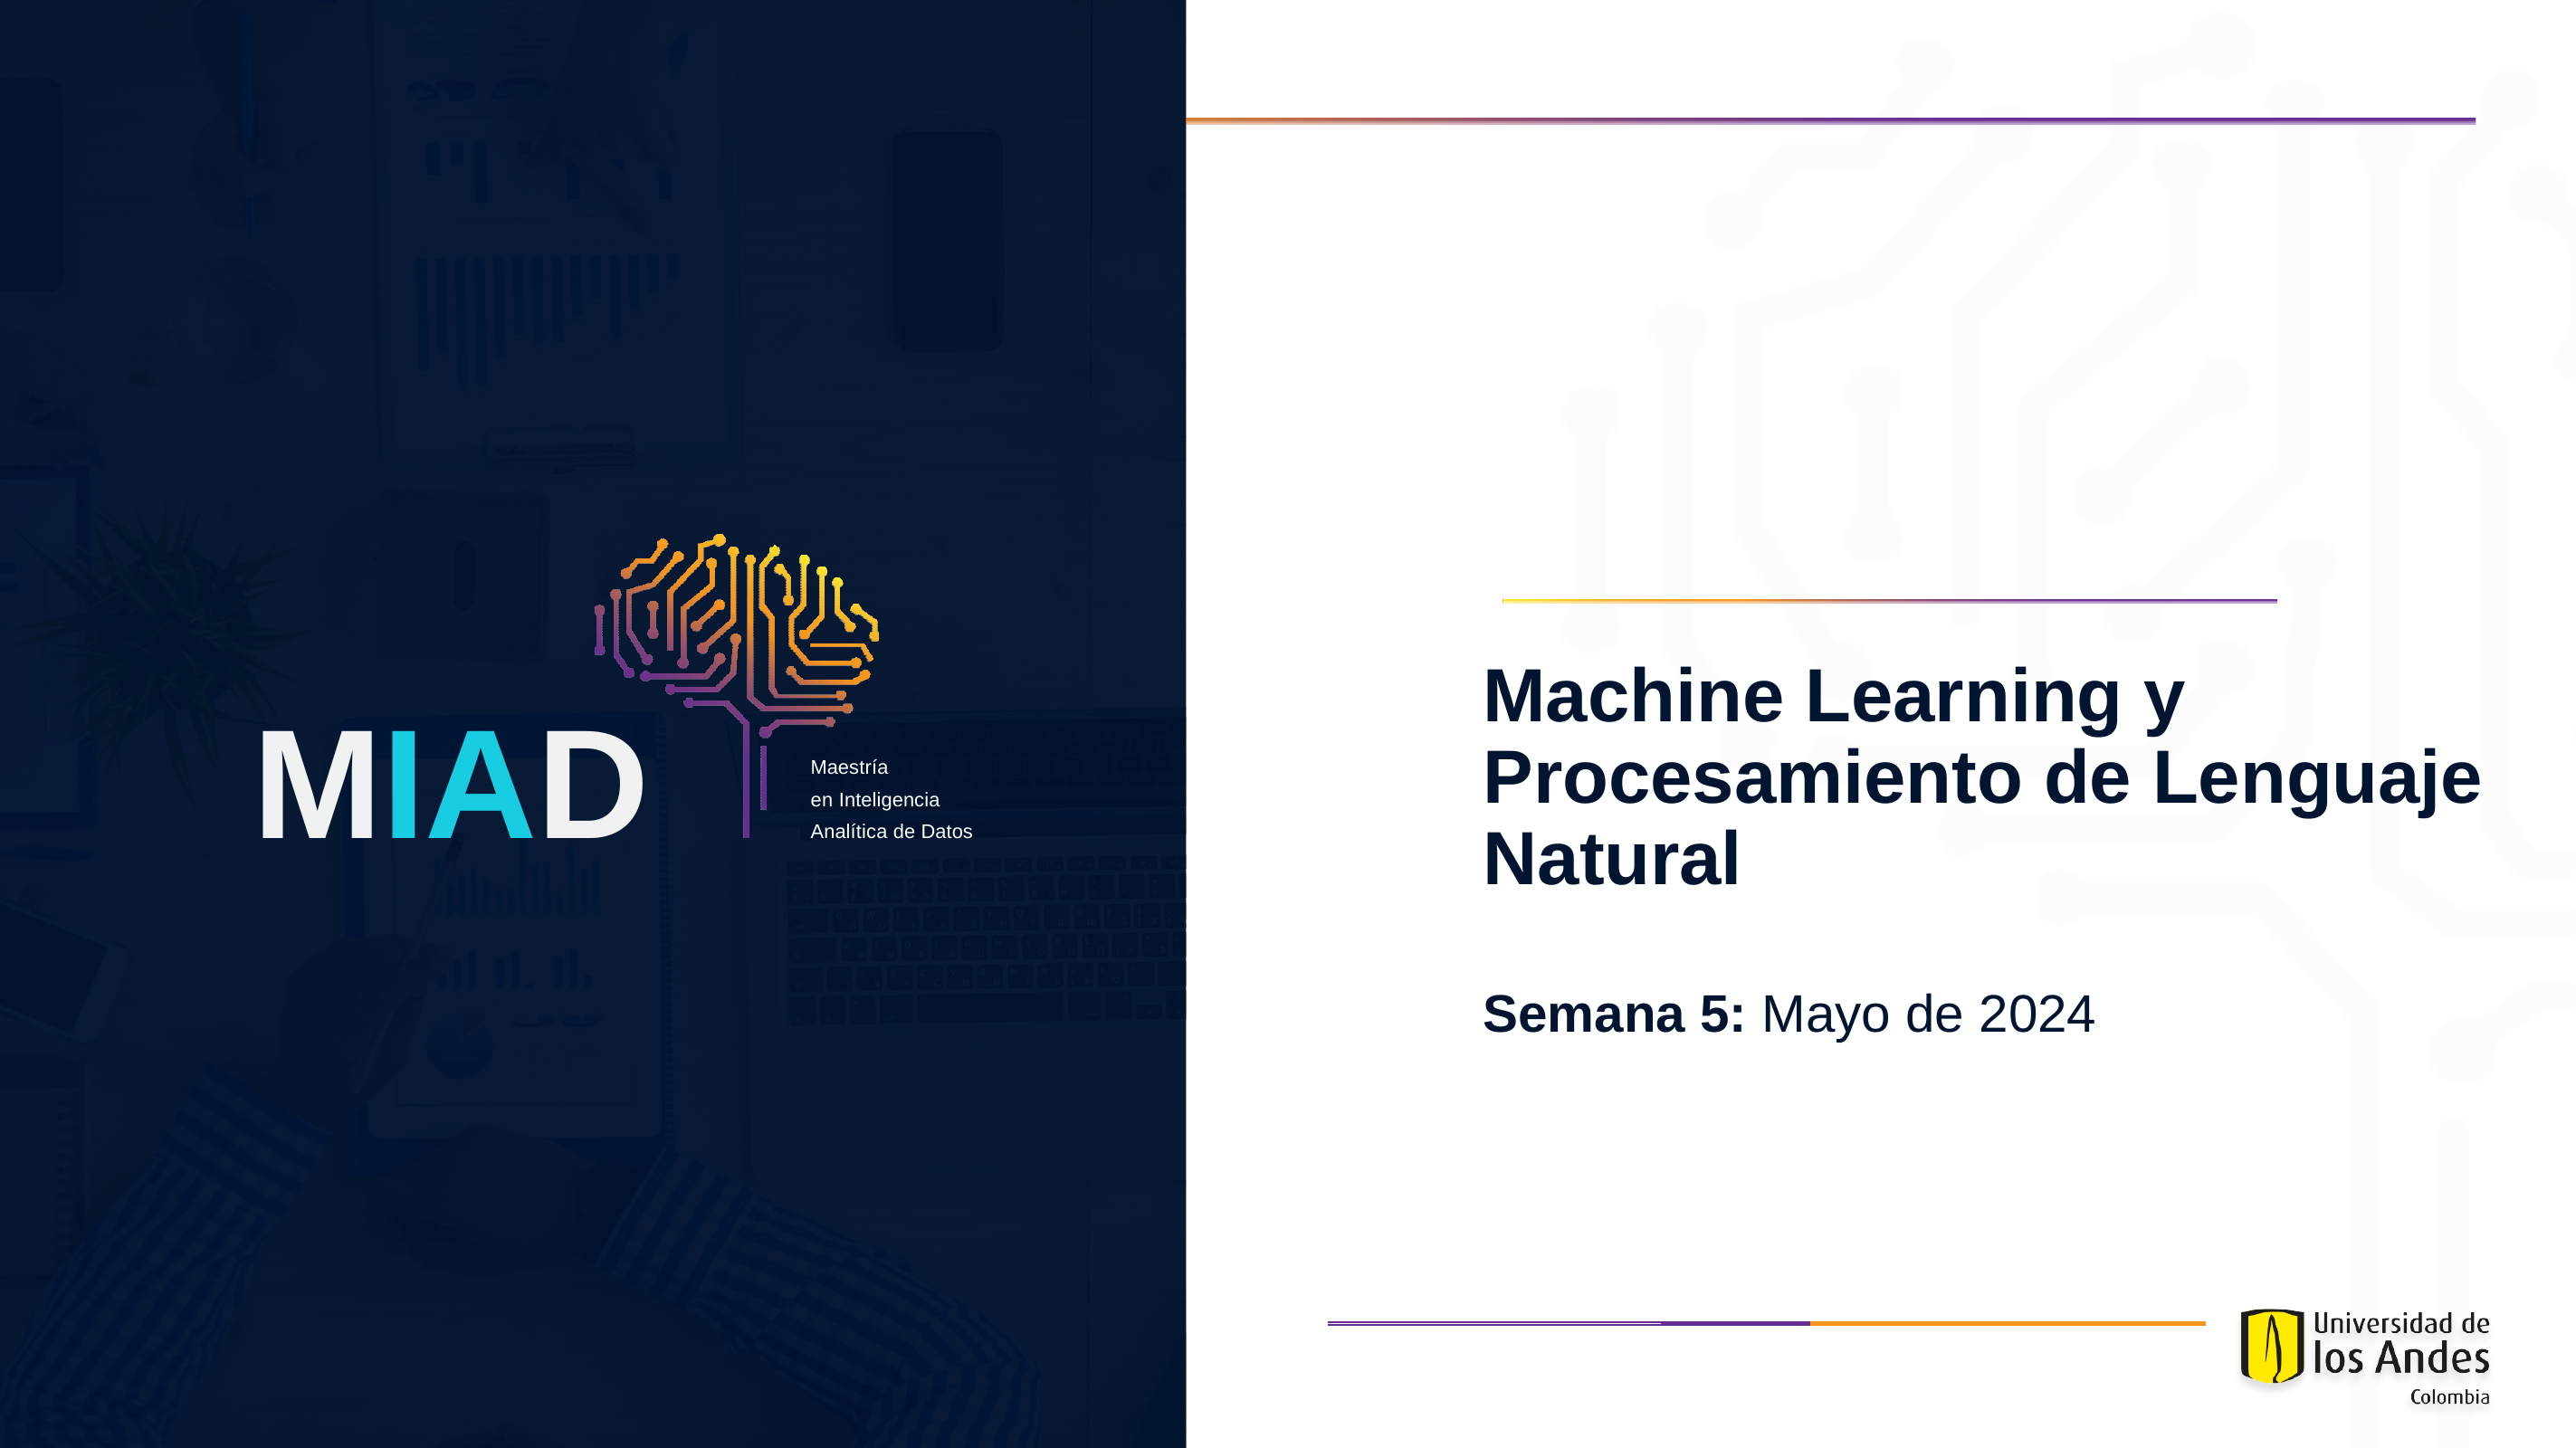

# Machine Learning y Procesamiento de Lenguaje Natural
Semana 5: Mayo de 2024